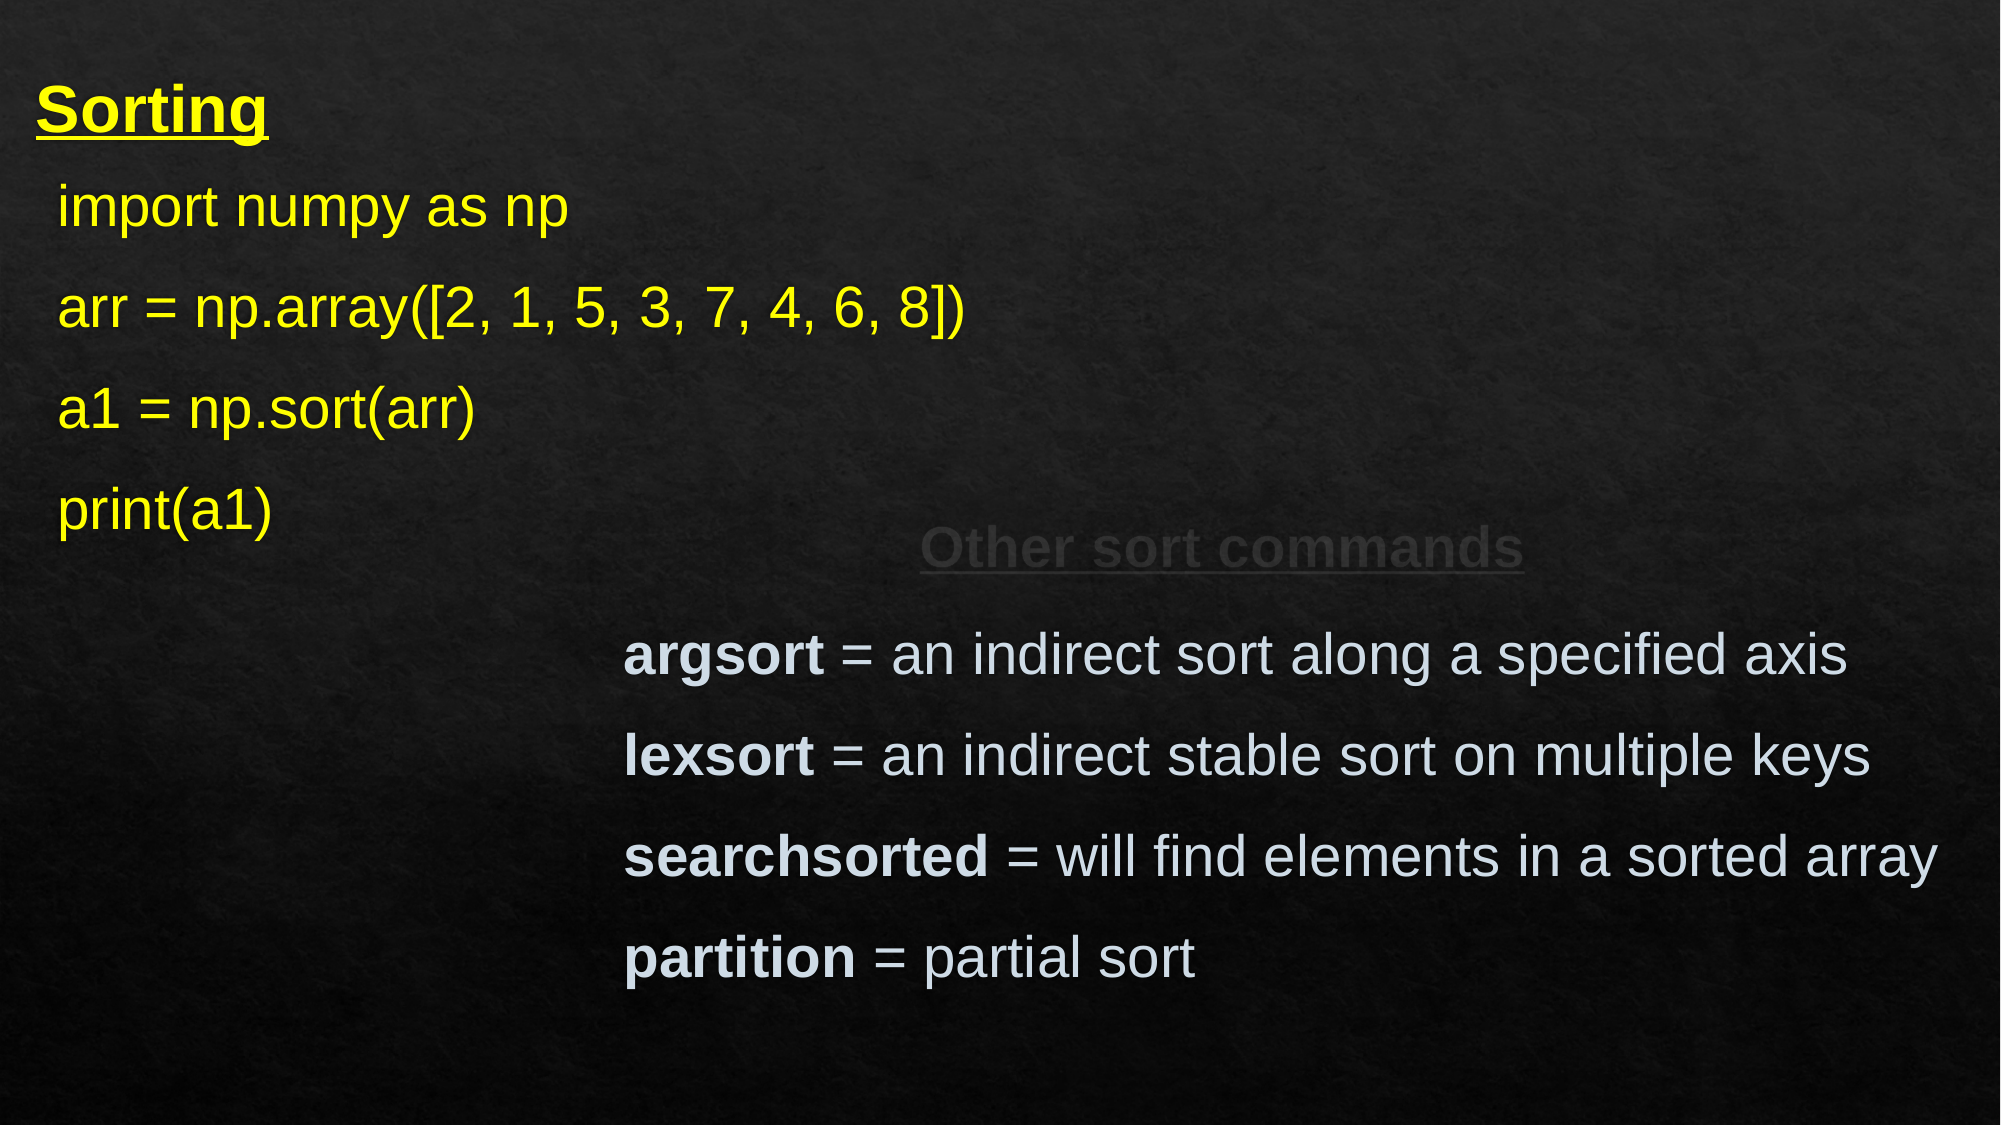

Sorting
import numpy as np
arr = np.array([2, 1, 5, 3, 7, 4, 6, 8])
a1 = np.sort(arr)
print(a1)

Other sort commands
argsort = an indirect sort along a specified axis
lexsort = an indirect stable sort on multiple keys
searchsorted = will find elements in a sorted array
partition = partial sort